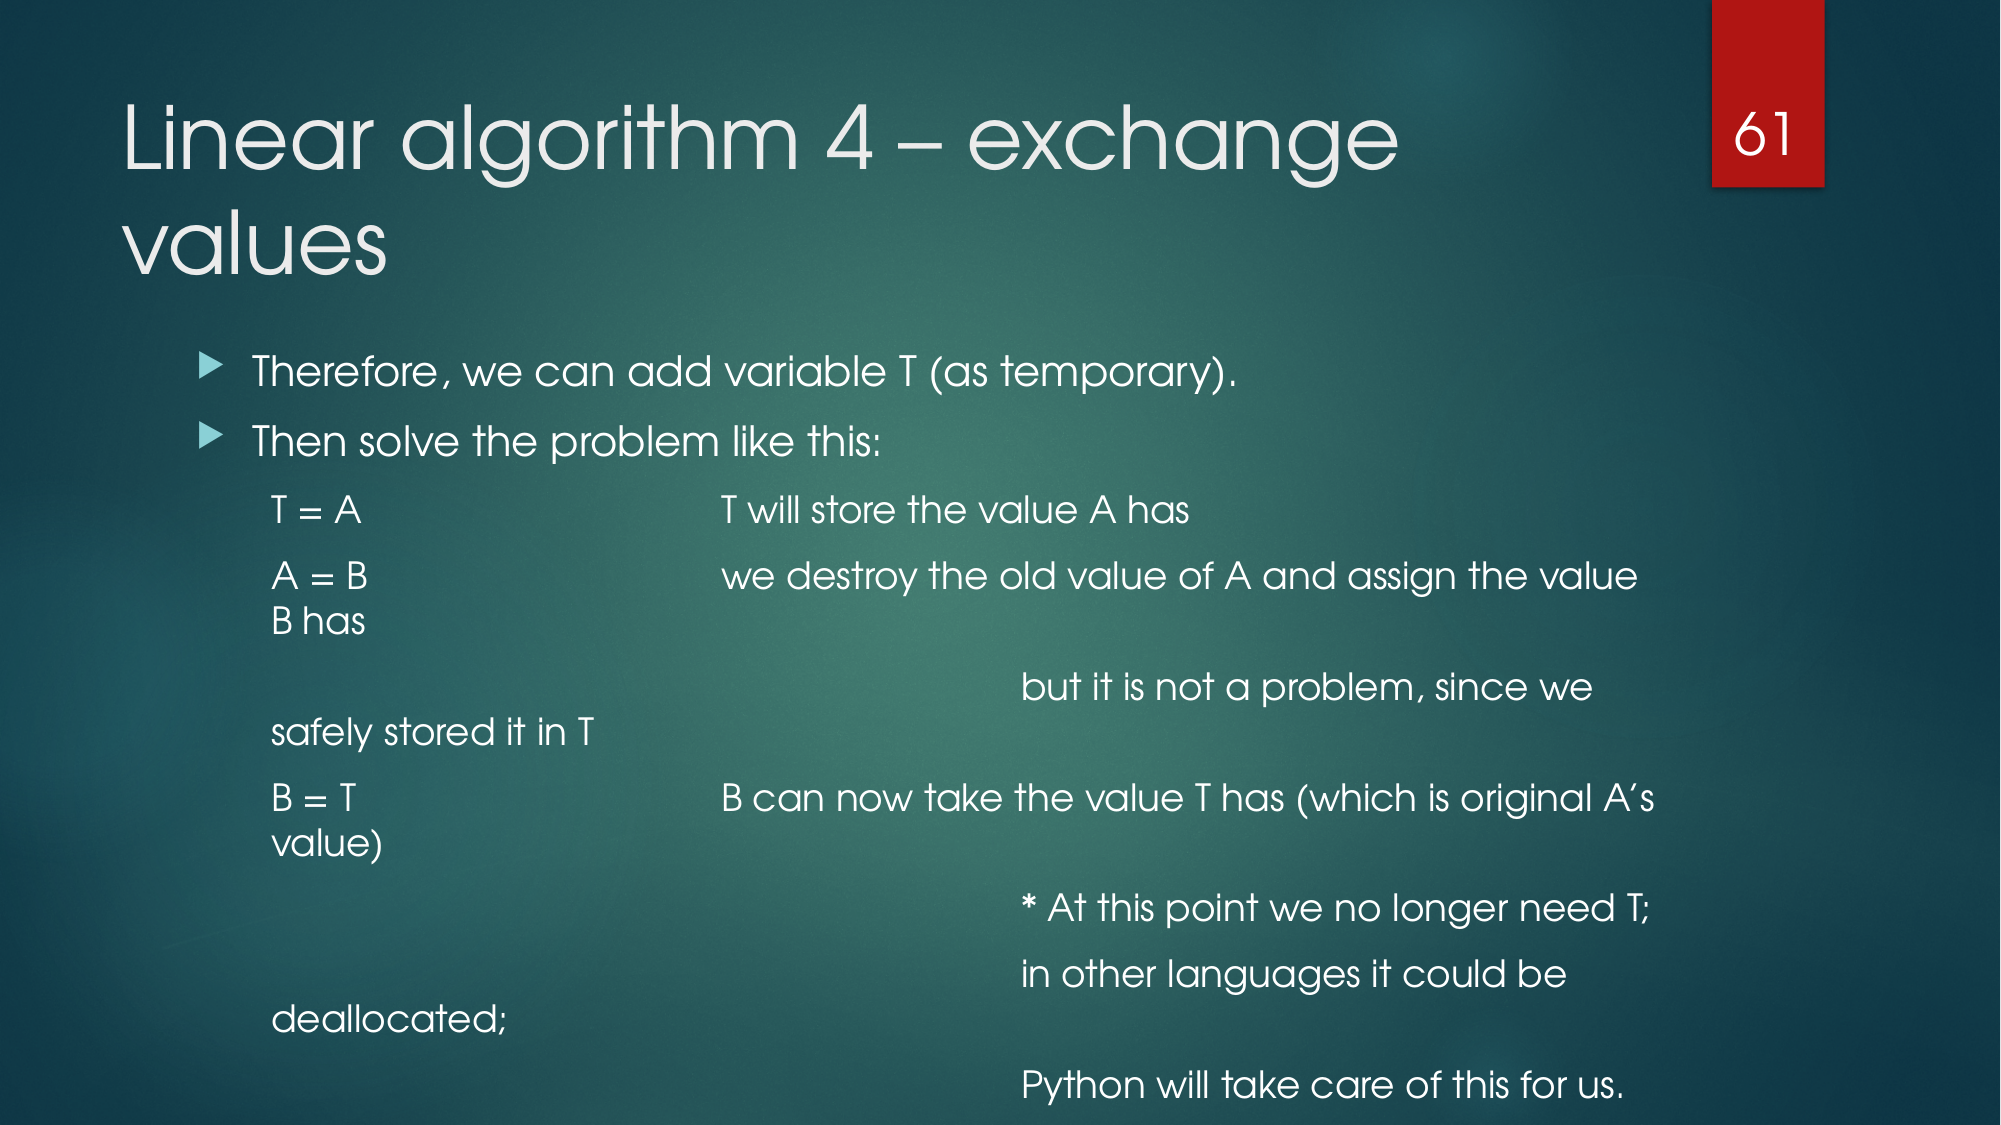

61
# Linear algorithm 4 – exchange values
Therefore, we can add variable T (as temporary).
Then solve the problem like this:
T = A			T will store the value A has
A = B			we destroy the old value of A and assign the value B has
					but it is not a problem, since we safely stored it in T
B = T			B can now take the value T has (which is original A’s value)
					* At this point we no longer need T;
					in other languages it could be deallocated;
					Python will take care of this for us.